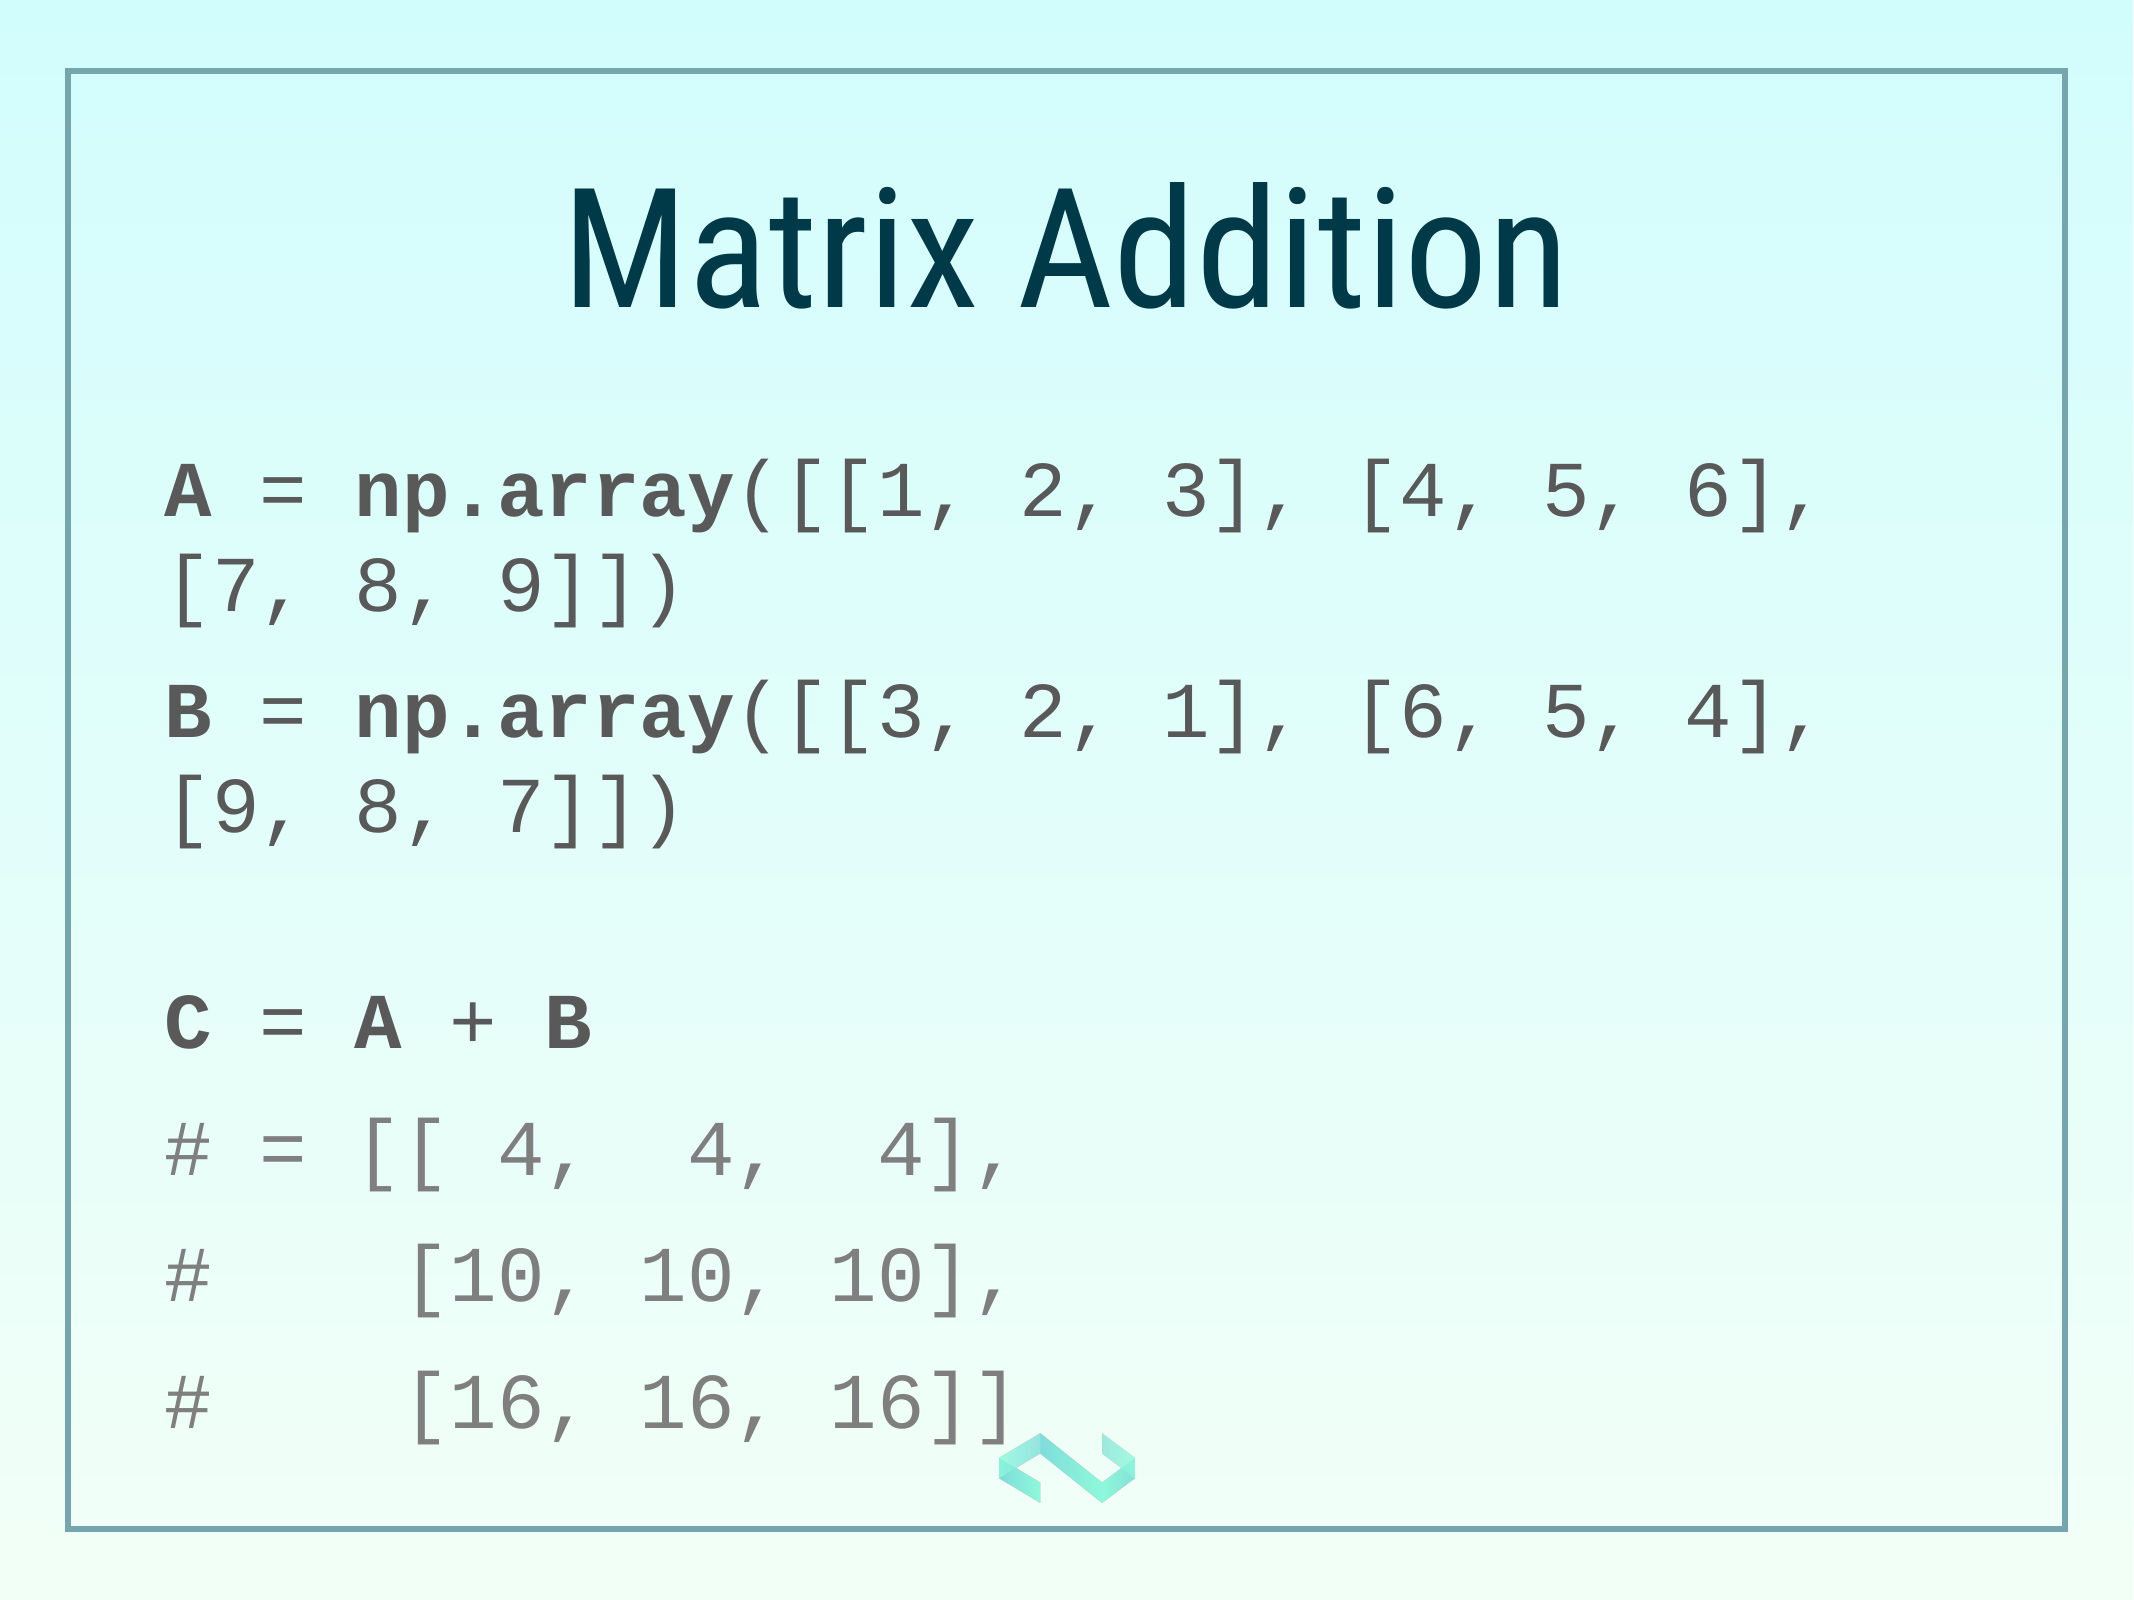

# Matrix Addition
A = np.array([[1, 2, 3], [4, 5, 6], [7, 8, 9]])
B = np.array([[3, 2, 1], [6, 5, 4], [9, 8, 7]])
C = A + B
# = [[ 4,  4,  4],
#    [10, 10, 10],
#    [16, 16, 16]]